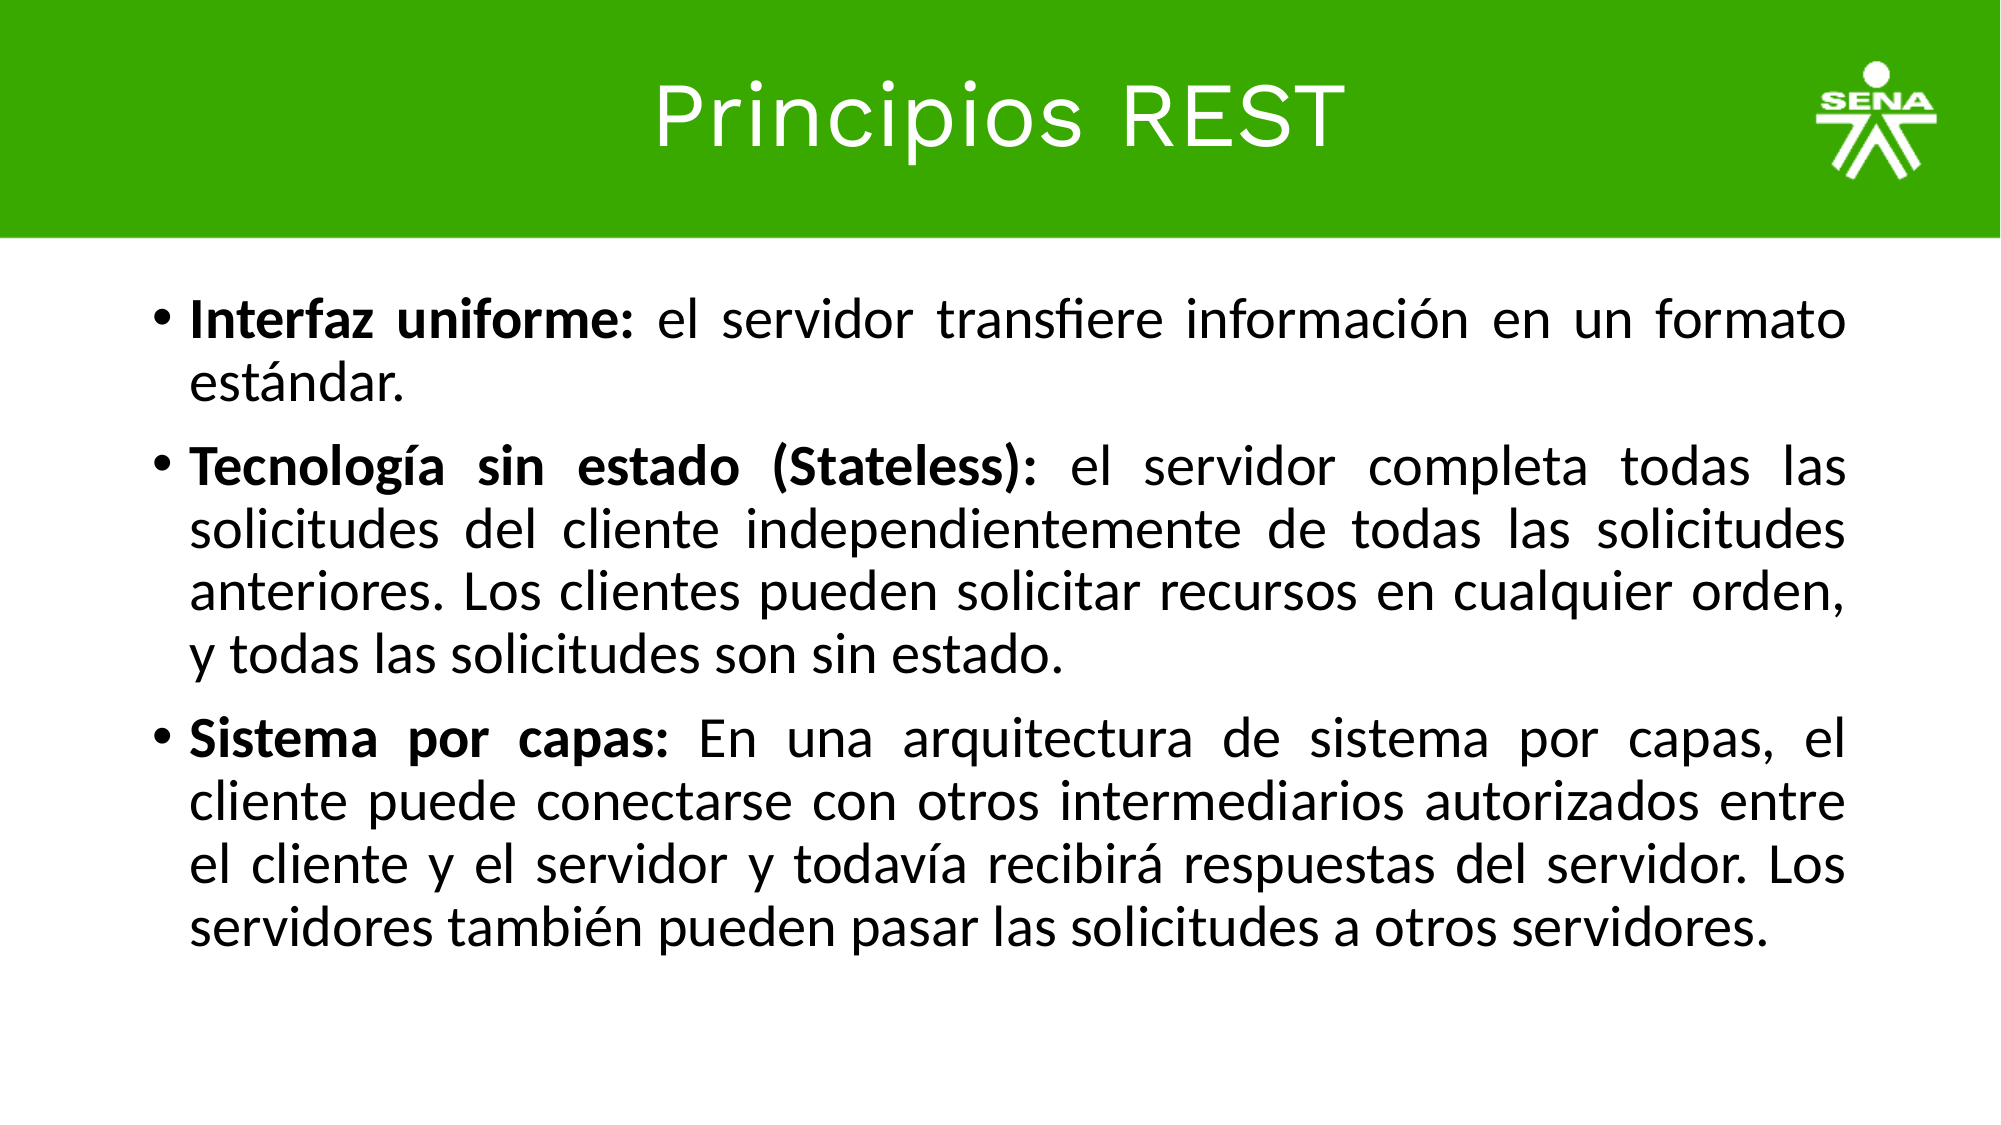

# Principios REST
Interfaz uniforme: el servidor transfiere información en un formato estándar.
Tecnología sin estado (Stateless): el servidor completa todas las solicitudes del cliente independientemente de todas las solicitudes anteriores. Los clientes pueden solicitar recursos en cualquier orden, y todas las solicitudes son sin estado.
Sistema por capas: En una arquitectura de sistema por capas, el cliente puede conectarse con otros intermediarios autorizados entre el cliente y el servidor y todavía recibirá respuestas del servidor. Los servidores también pueden pasar las solicitudes a otros servidores.